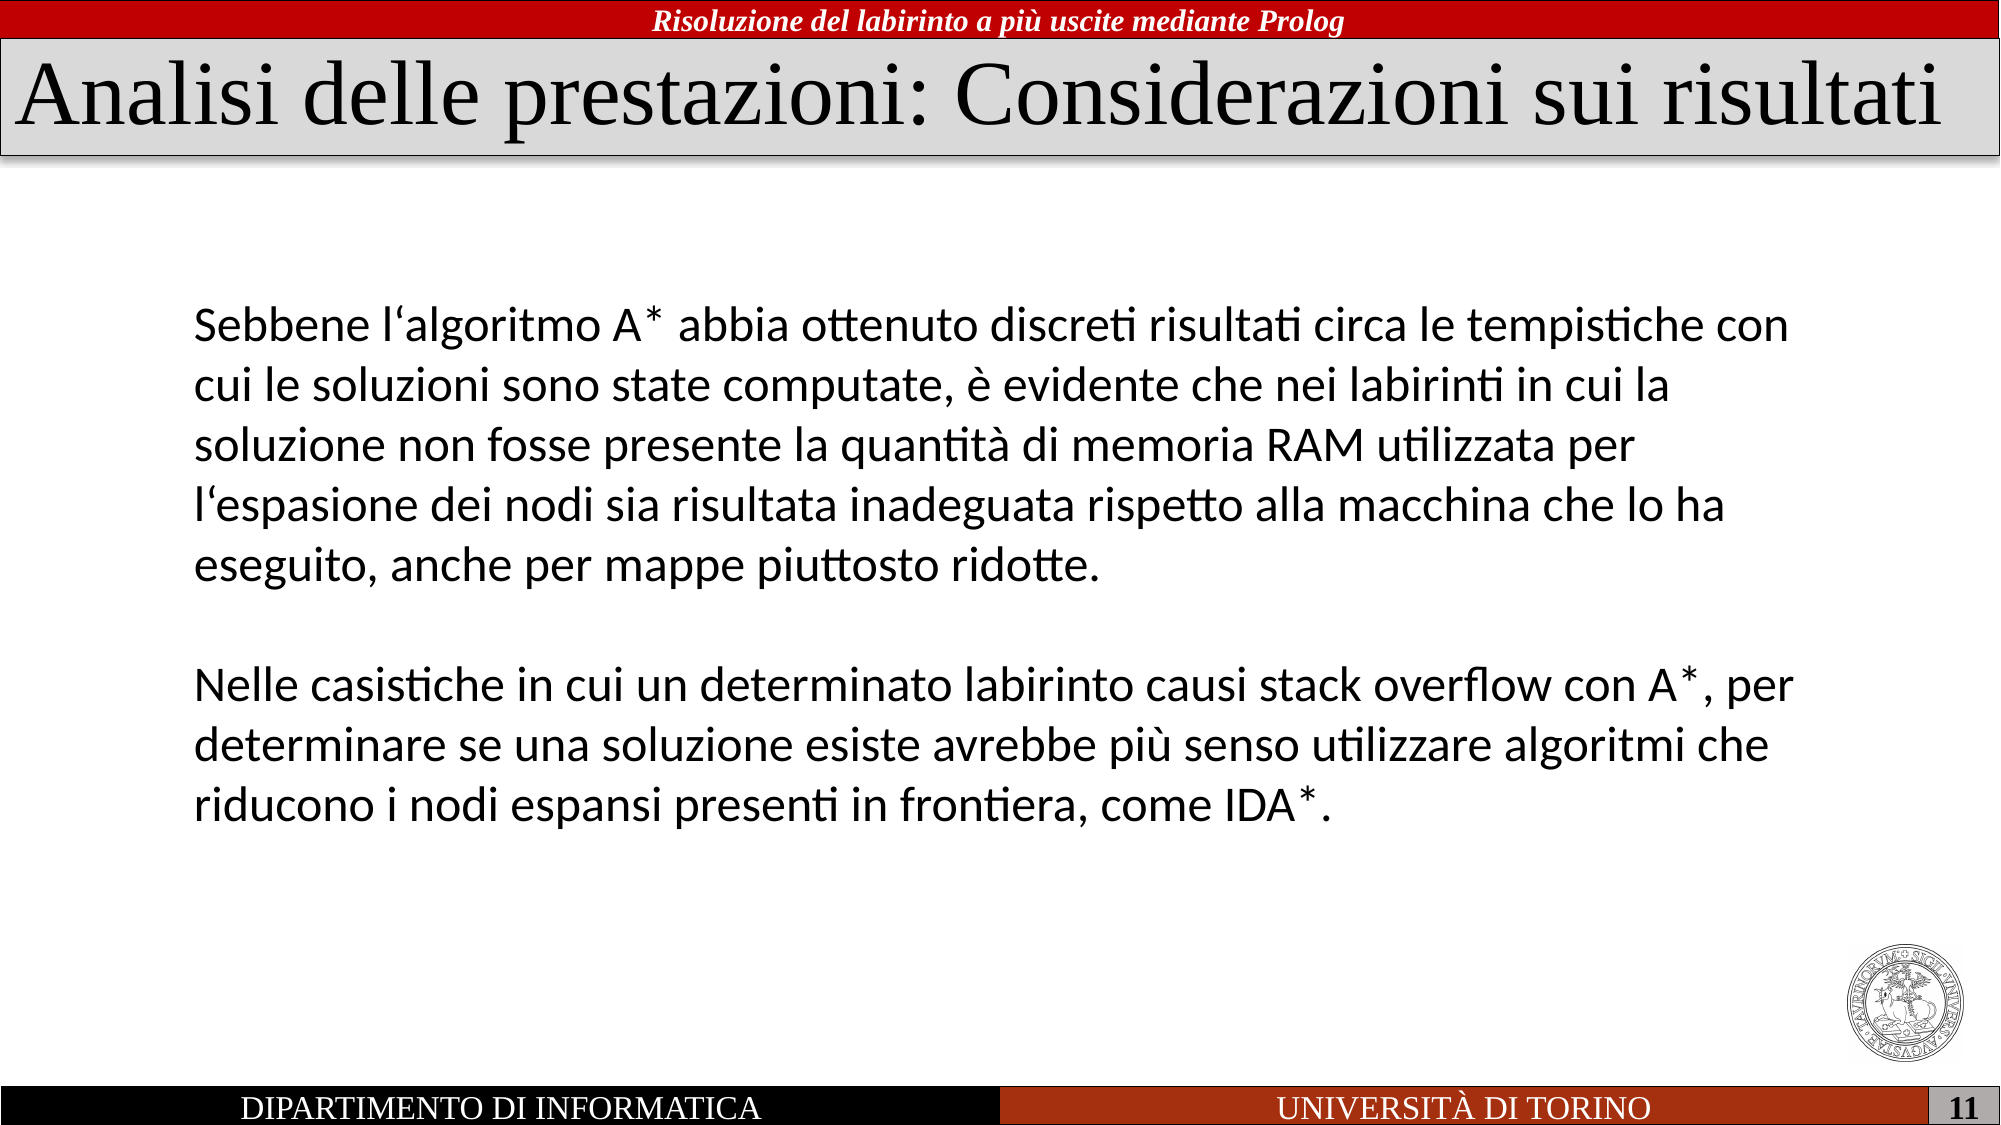

# Analisi delle prestazioni: Considerazioni sui risultati
Sebbene l‘algoritmo A* abbia ottenuto discreti risultati circa le tempistiche con cui le soluzioni sono state computate, è evidente che nei labirinti in cui la soluzione non fosse presente la quantità di memoria RAM utilizzata per l‘espasione dei nodi sia risultata inadeguata rispetto alla macchina che lo ha eseguito, anche per mappe piuttosto ridotte.

Nelle casistiche in cui un determinato labirinto causi stack overflow con A*, per determinare se una soluzione esiste avrebbe più senso utilizzare algoritmi che riducono i nodi espansi presenti in frontiera, come IDA*.